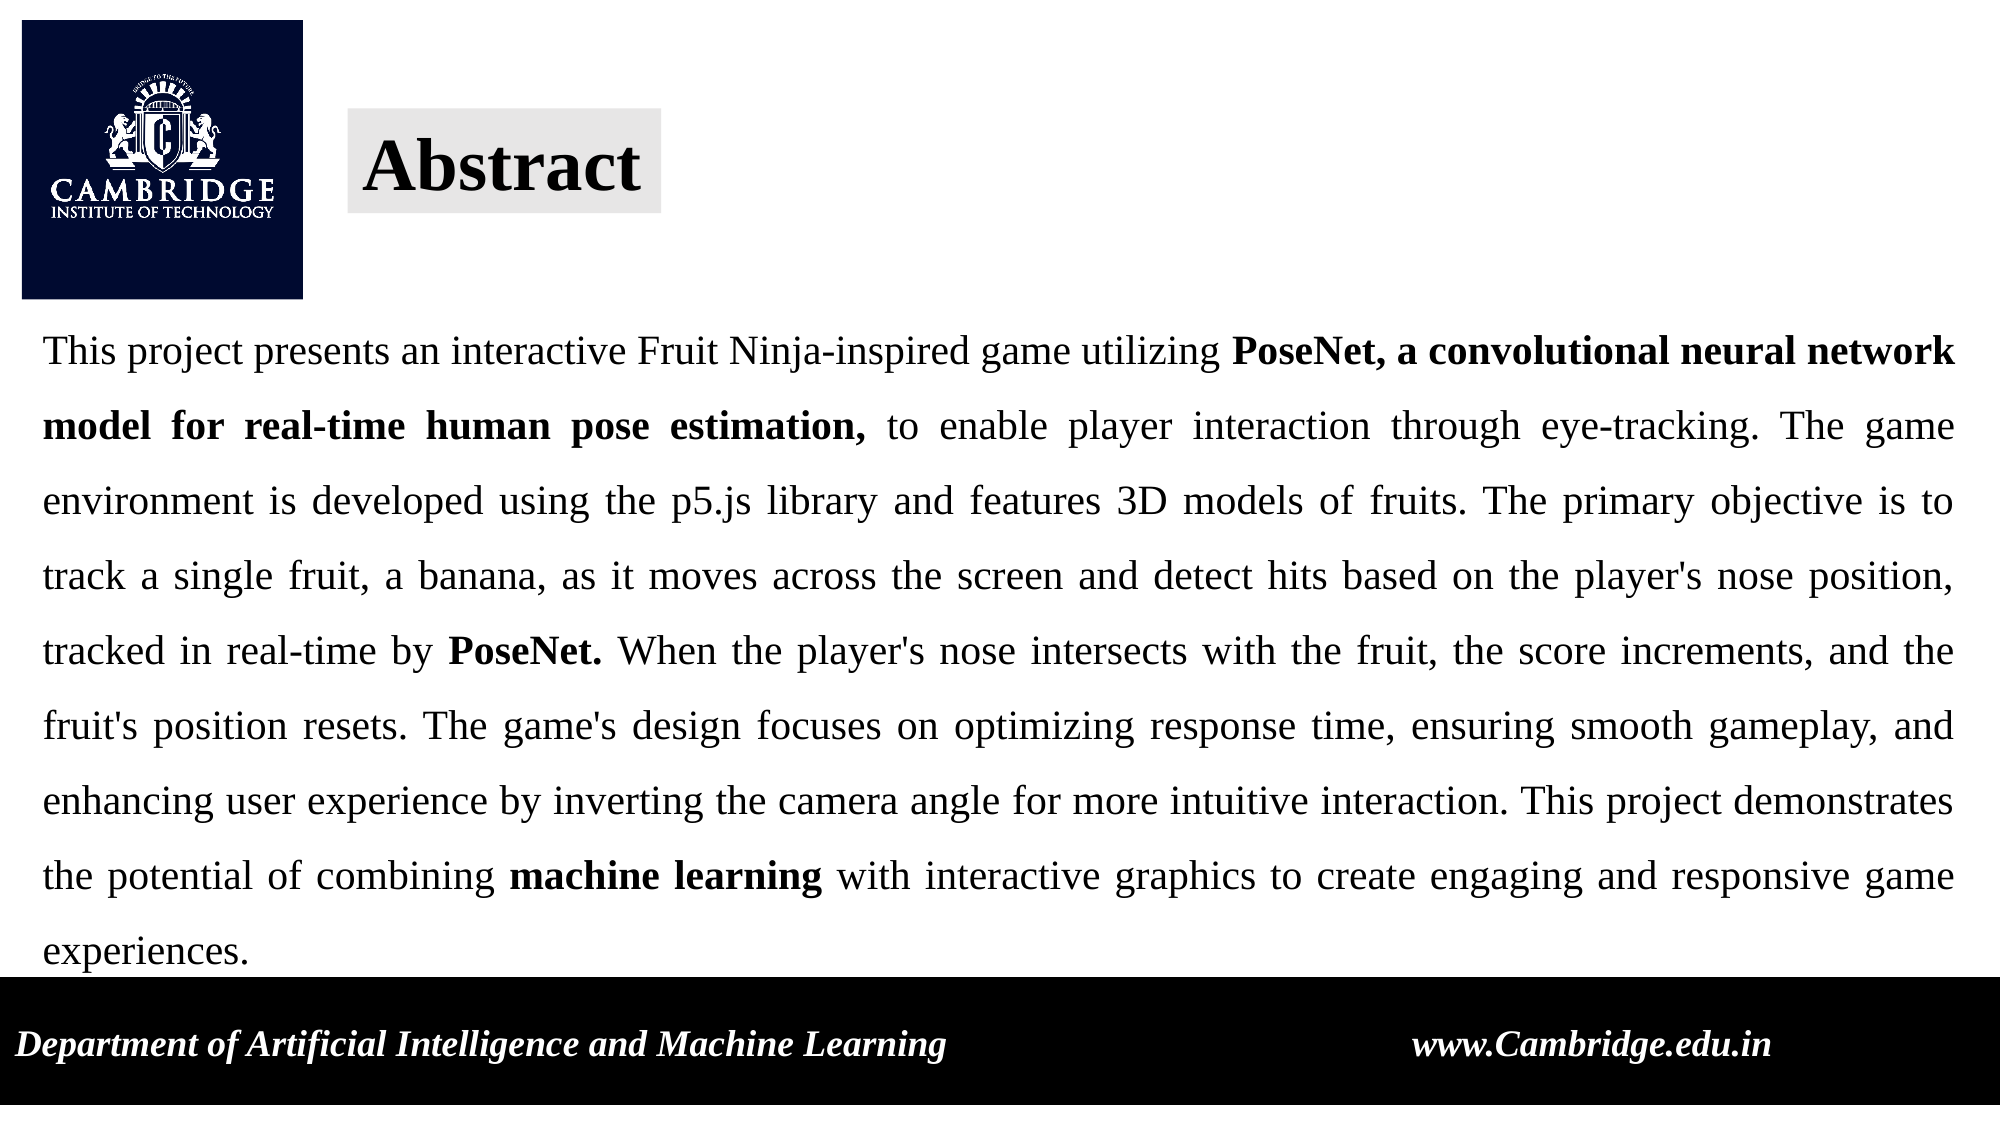

Abstract
This project presents an interactive Fruit Ninja-inspired game utilizing PoseNet, a convolutional neural network model for real-time human pose estimation, to enable player interaction through eye-tracking. The game environment is developed using the p5.js library and features 3D models of fruits. The primary objective is to track a single fruit, a banana, as it moves across the screen and detect hits based on the player's nose position, tracked in real-time by PoseNet. When the player's nose intersects with the fruit, the score increments, and the fruit's position resets. The game's design focuses on optimizing response time, ensuring smooth gameplay, and enhancing user experience by inverting the camera angle for more intuitive interaction. This project demonstrates the potential of combining machine learning with interactive graphics to create engaging and responsive game experiences.

Department of Artificial Intelligence and Machine Learning                                                 www.Cambridge.edu.in